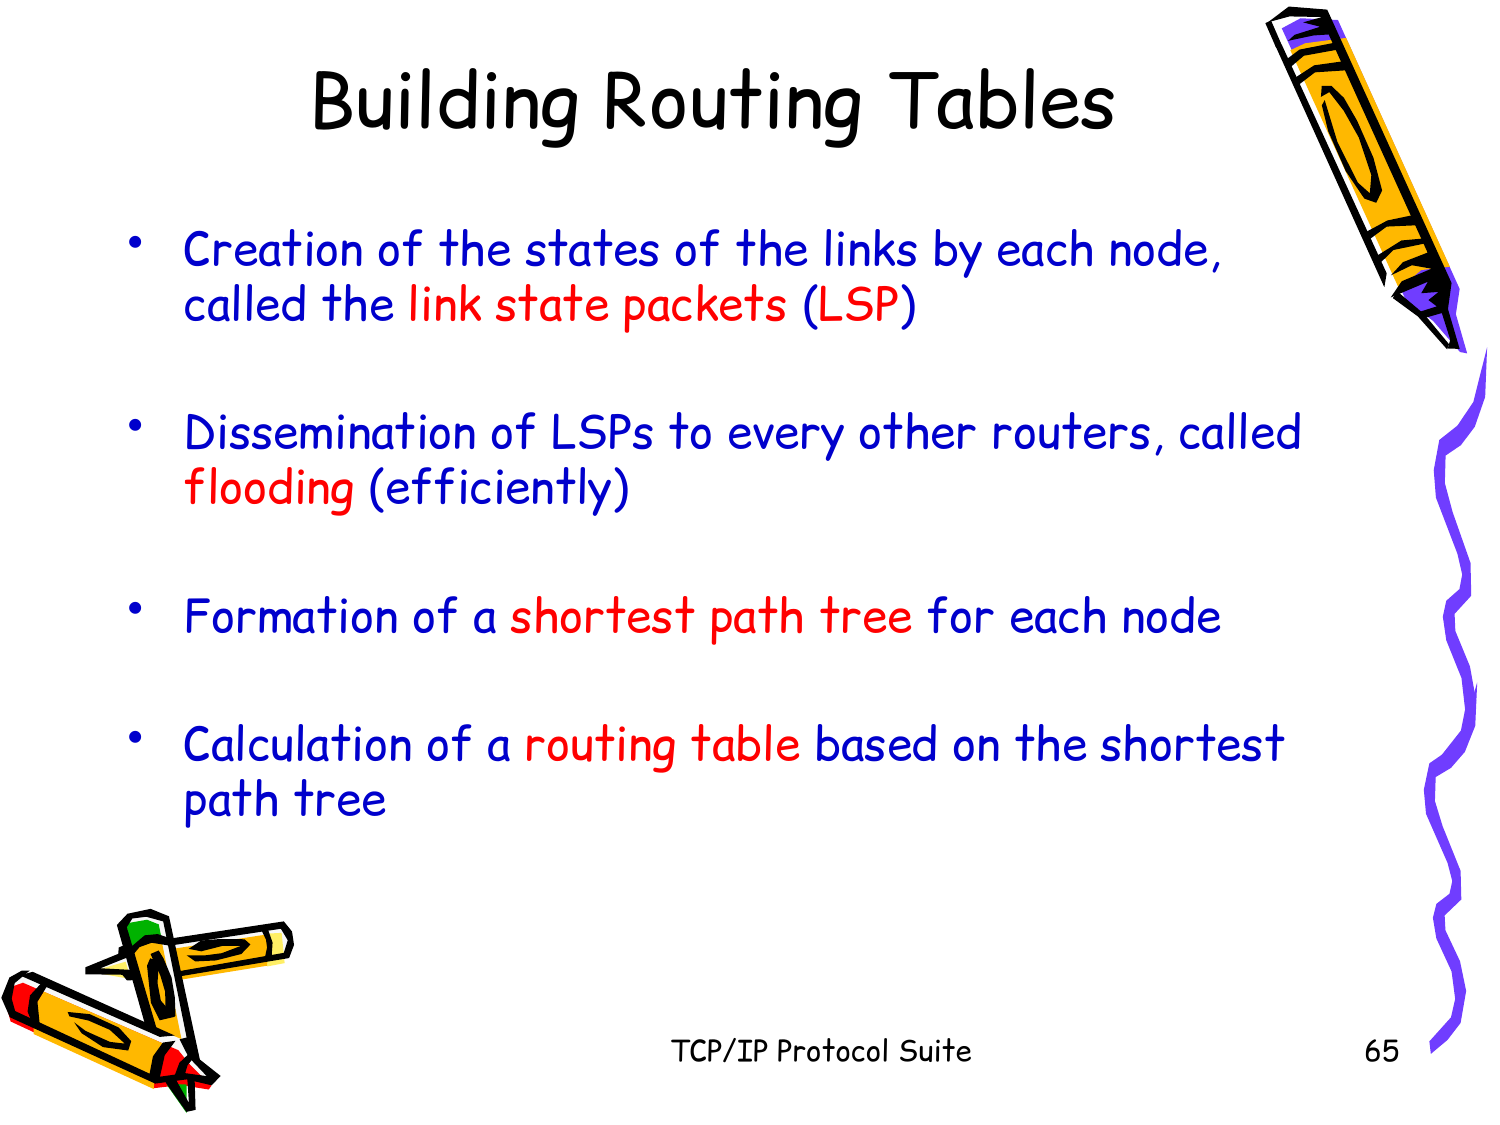

# Building Routing Tables
Creation of the states of the links by each node, called the link state packets (LSP)

Dissemination of LSPs to every other routers, called flooding (efficiently)

Formation of a shortest path tree for each node

Calculation of a routing table based on the shortest path tree
TCP/IP Protocol Suite
65